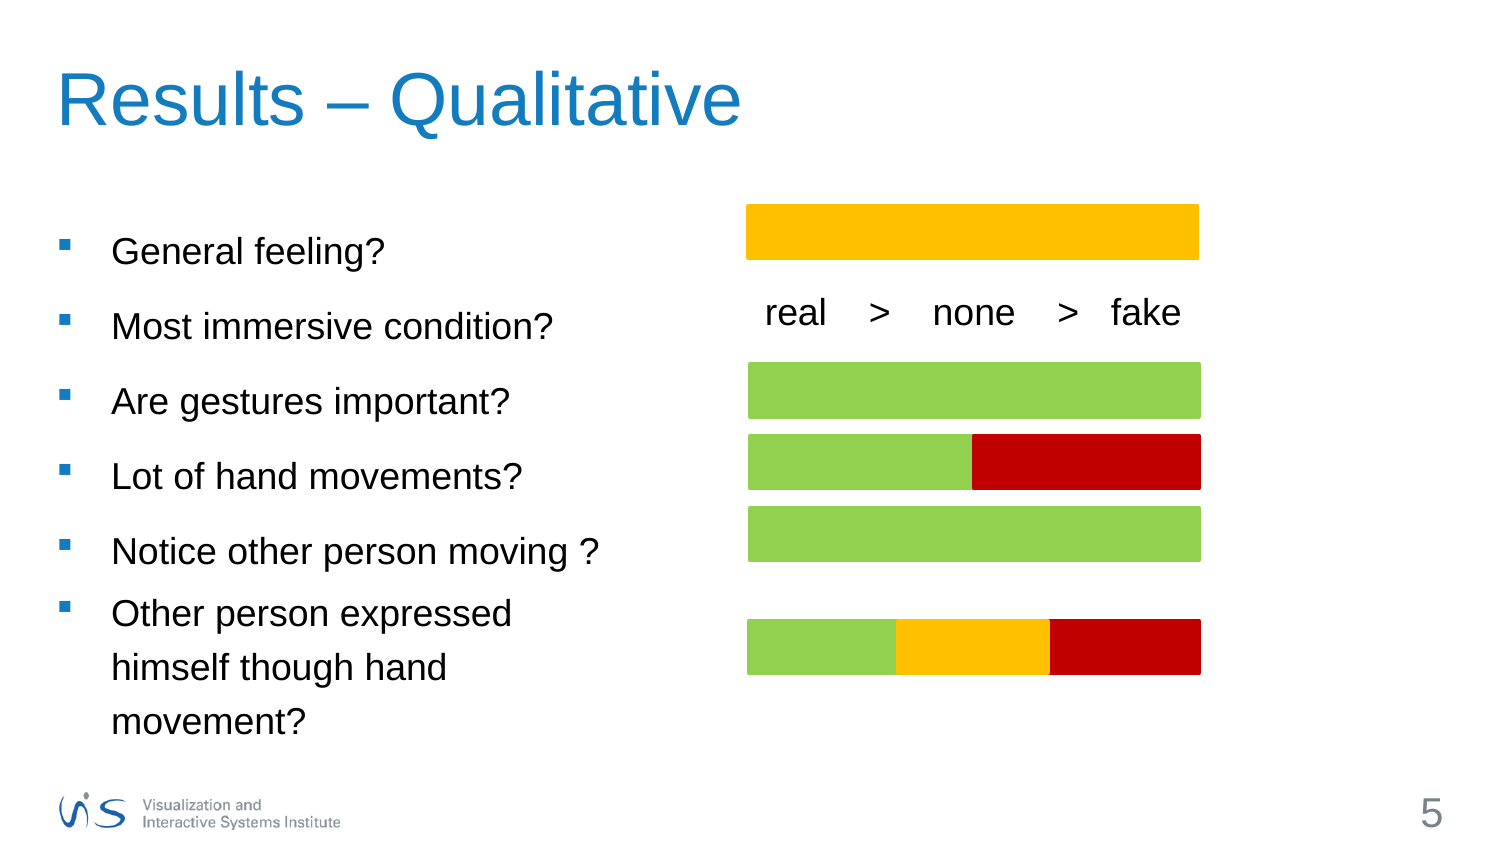

# Results – Qualitative
General feeling?
Most immersive condition?
Are gestures important?
Lot of hand movements?
Notice other person moving ?
Other person expressed
himself though hand
movement?

real    >    none    >   fake

5